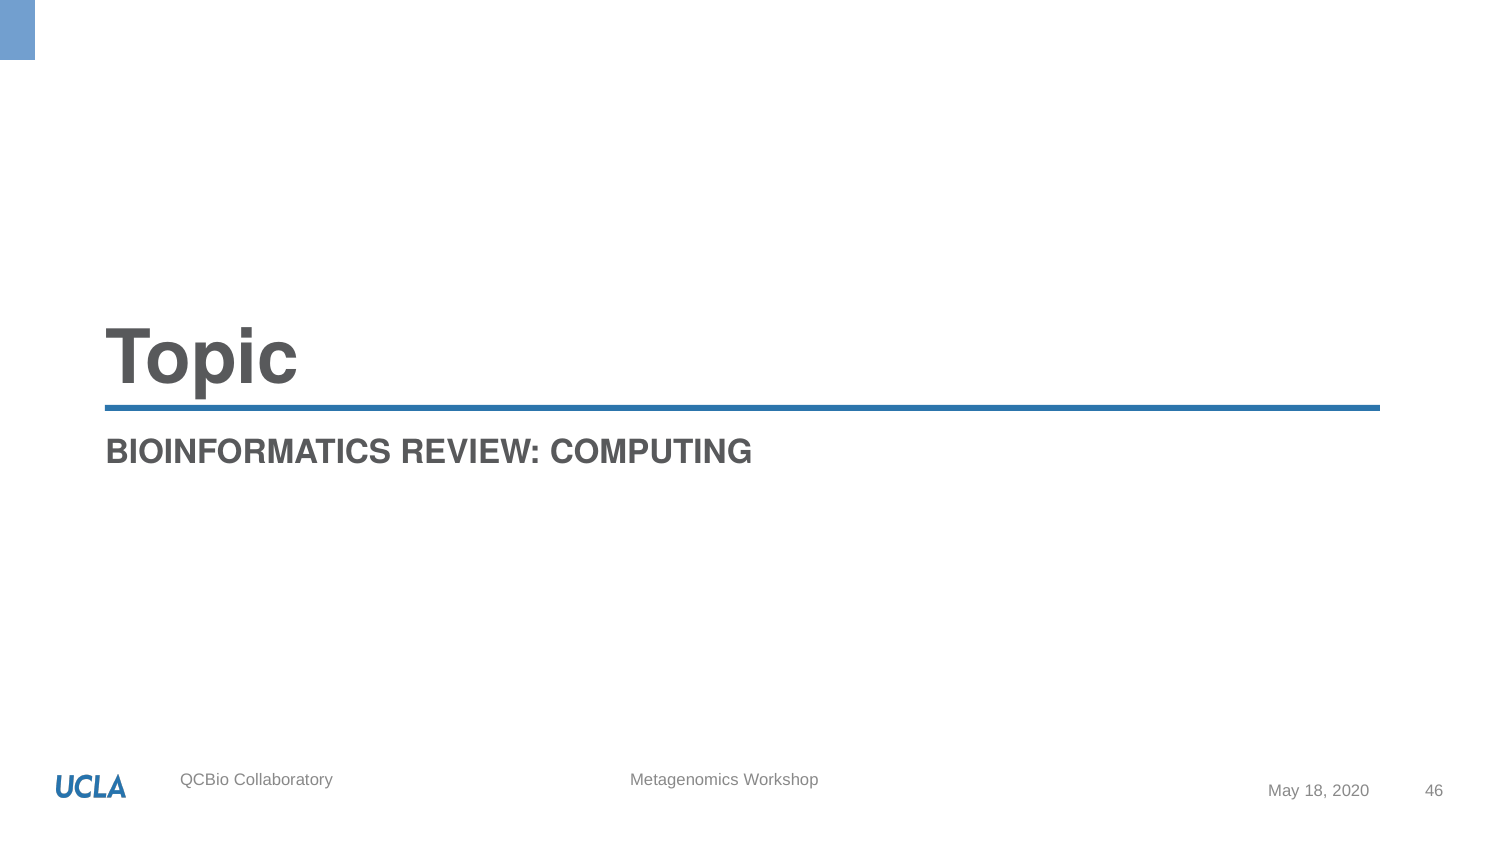

Bioinformatics Review: Computing
May 18, 2020
46